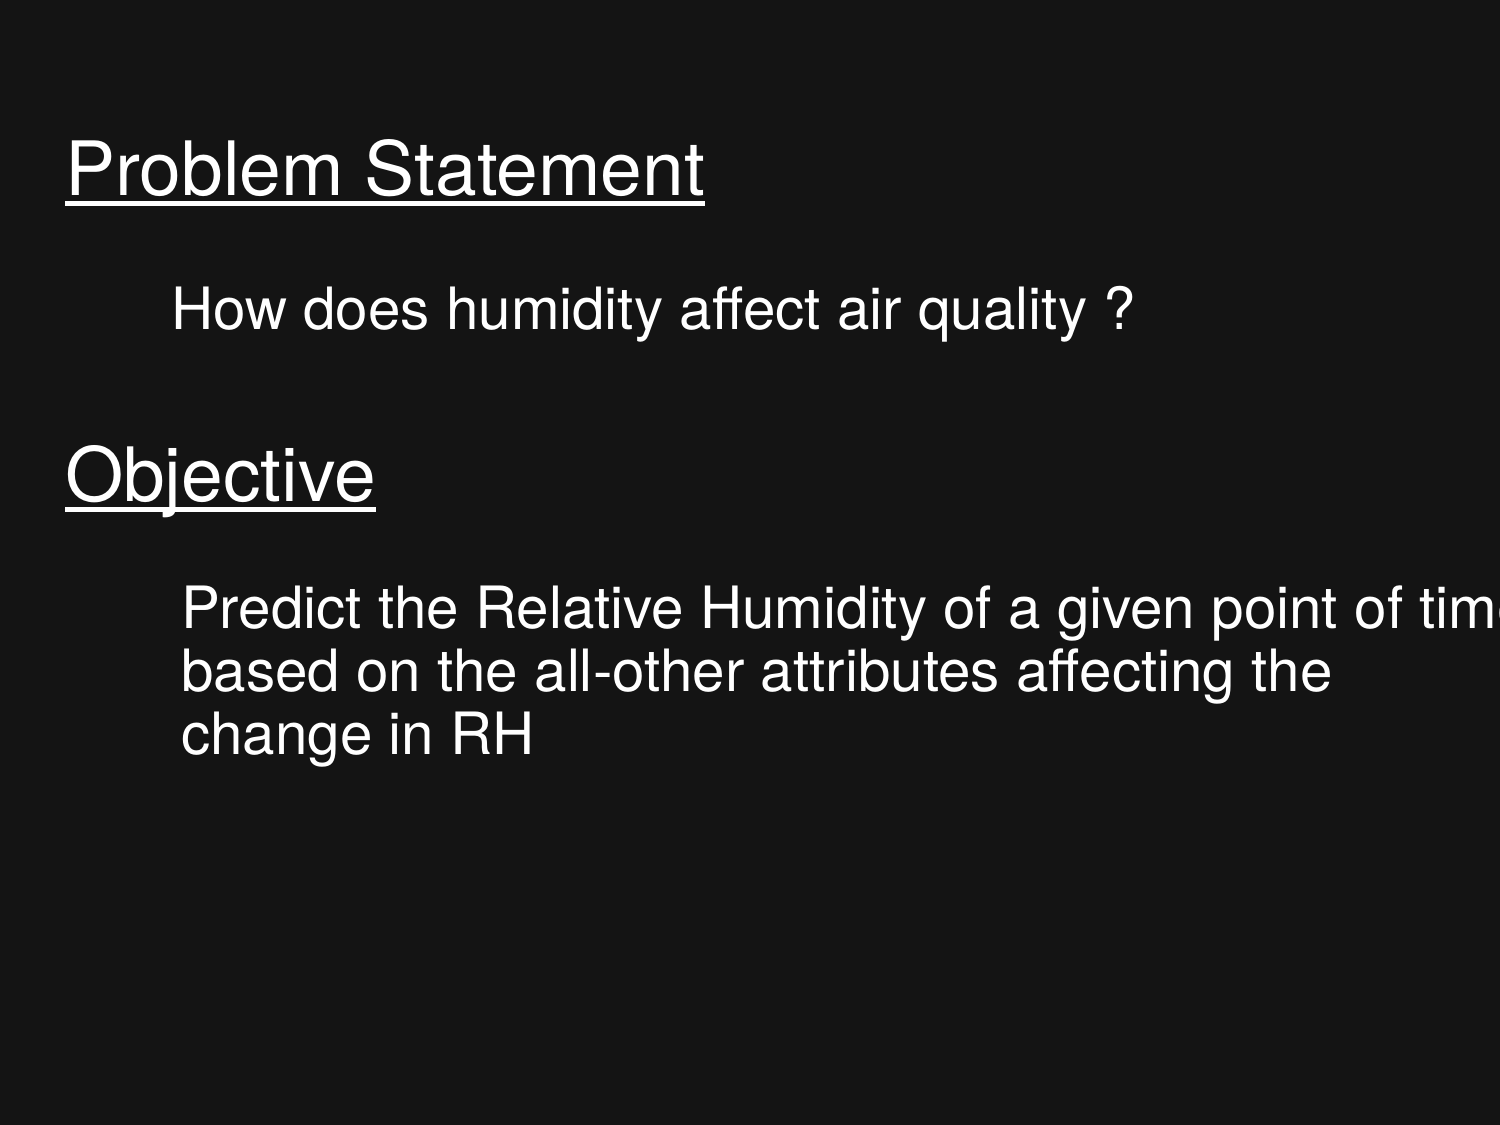

Problem Statement

How does humidity affect air quality ?
Objective

Predict the Relative Humidity of a given point of time based on the all-other attributes affecting the change in RH